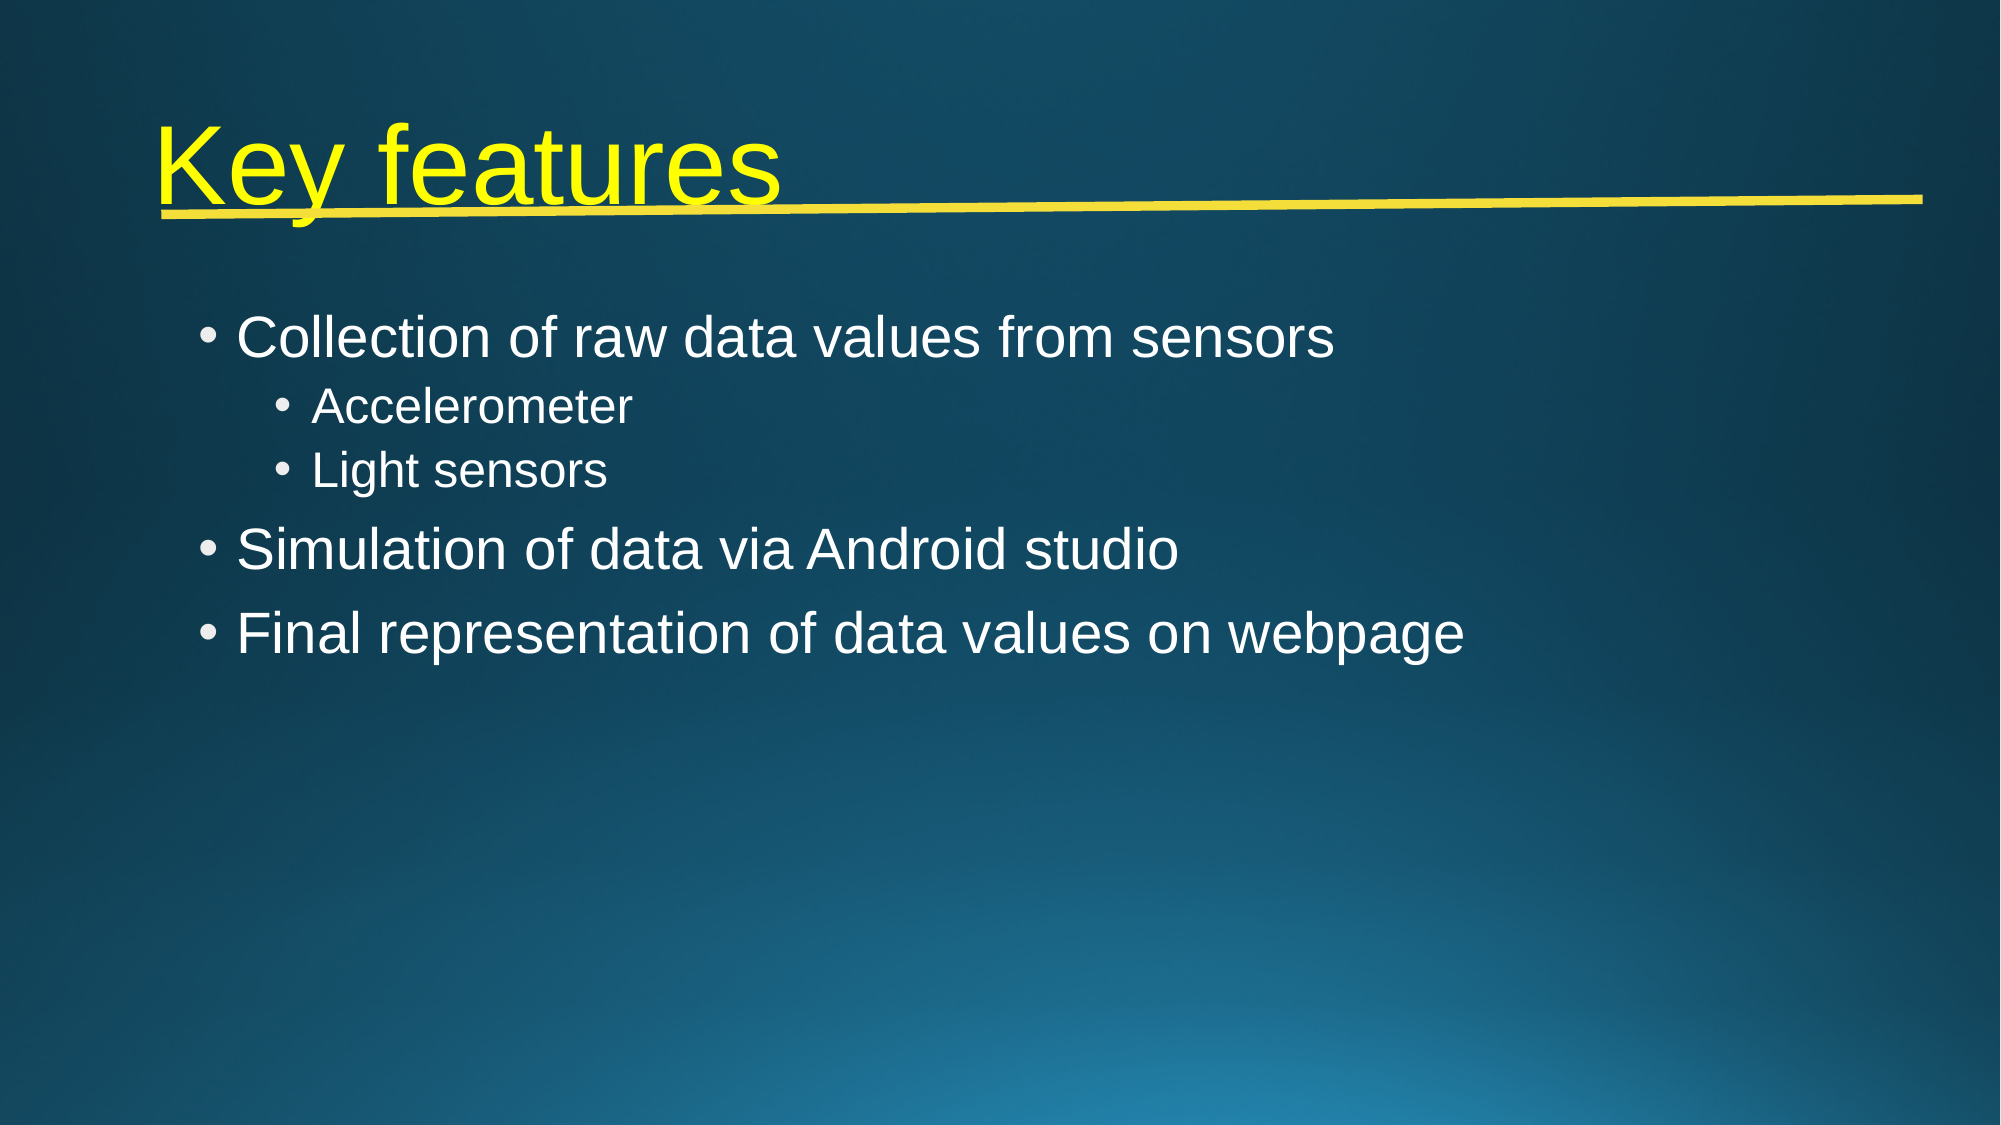

# Key features
Collection of raw data values from sensors
Accelerometer
Light sensors
Simulation of data via Android studio
Final representation of data values on webpage